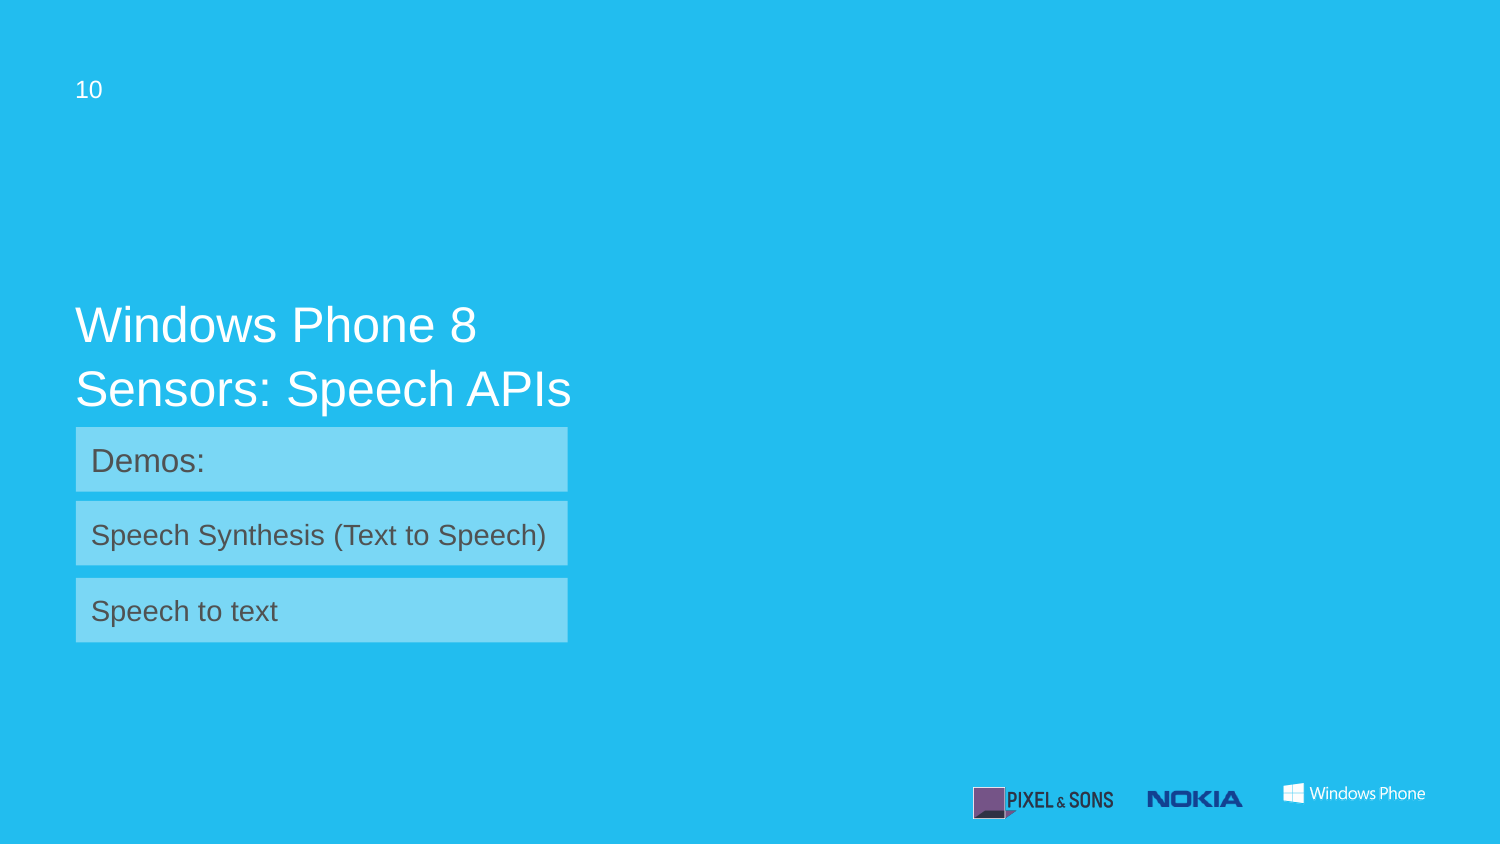

10
# Windows Phone 8 Sensors: Speech APIs
Demos:
Speech Synthesis (Text to Speech)
Speech to text